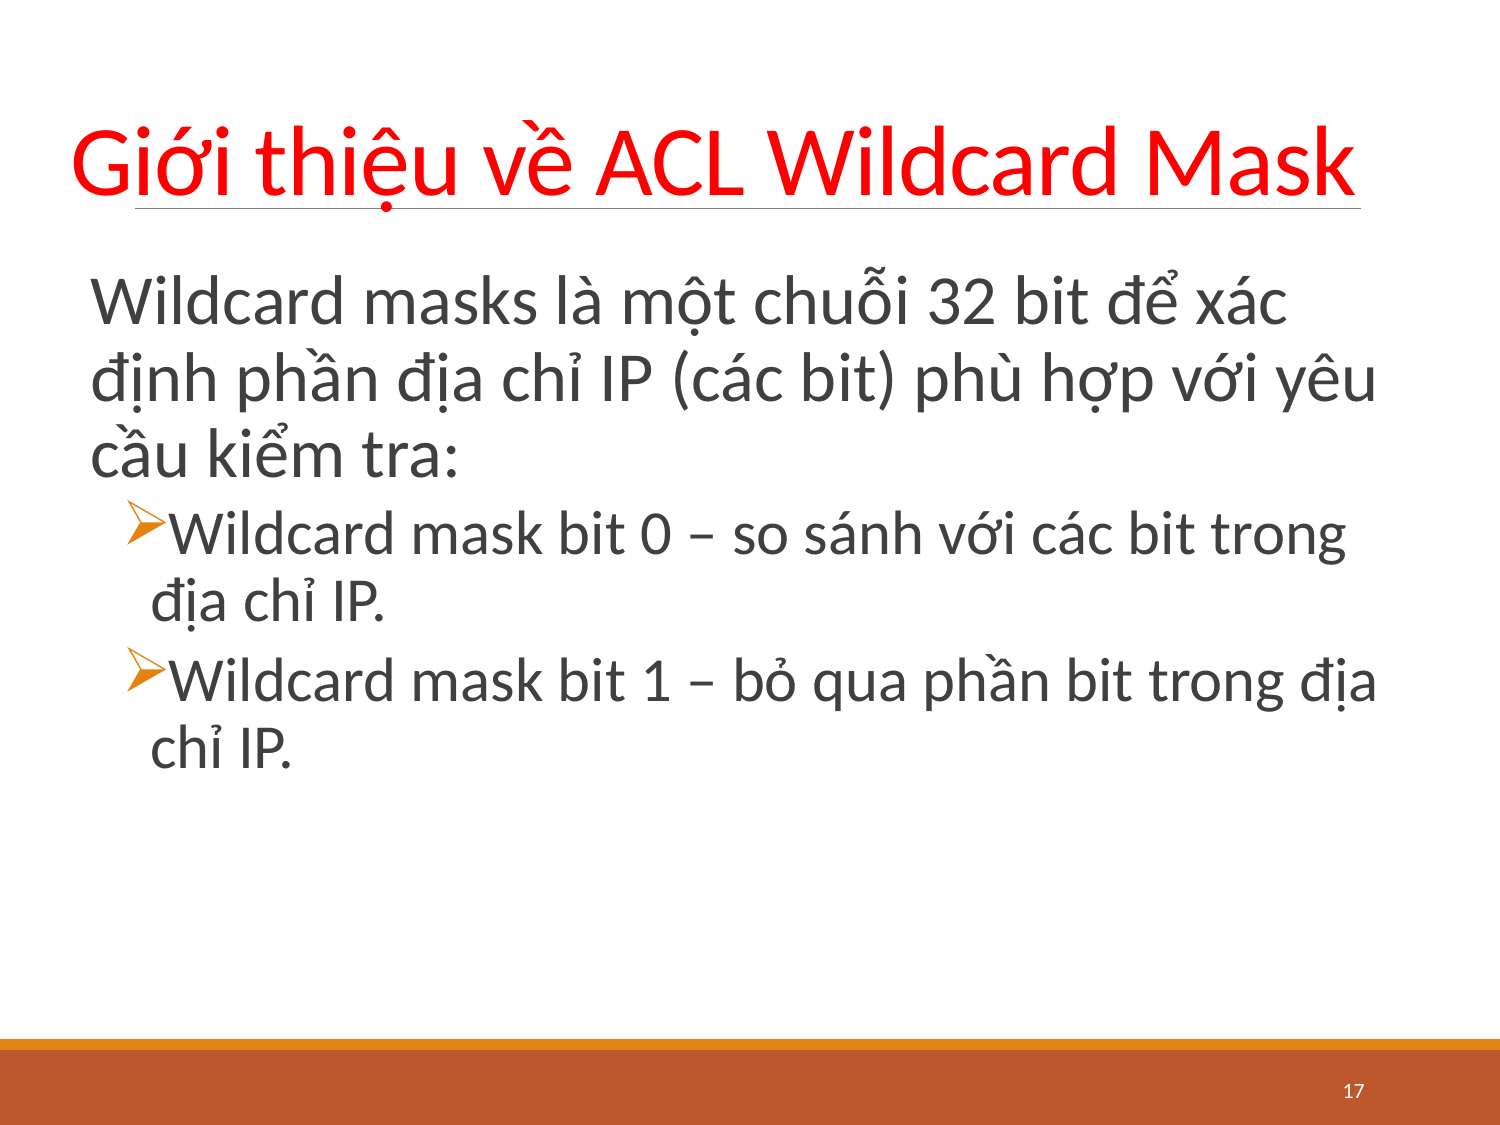

# Giới thiệu về ACL Wildcard Mask
Wildcard masks là một chuỗi 32 bit để xác định phần địa chỉ IP (các bit) phù hợp với yêu cầu kiểm tra:
Wildcard mask bit 0 – so sánh với các bit trong địa chỉ IP.
Wildcard mask bit 1 – bỏ qua phần bit trong địa chỉ IP.

17